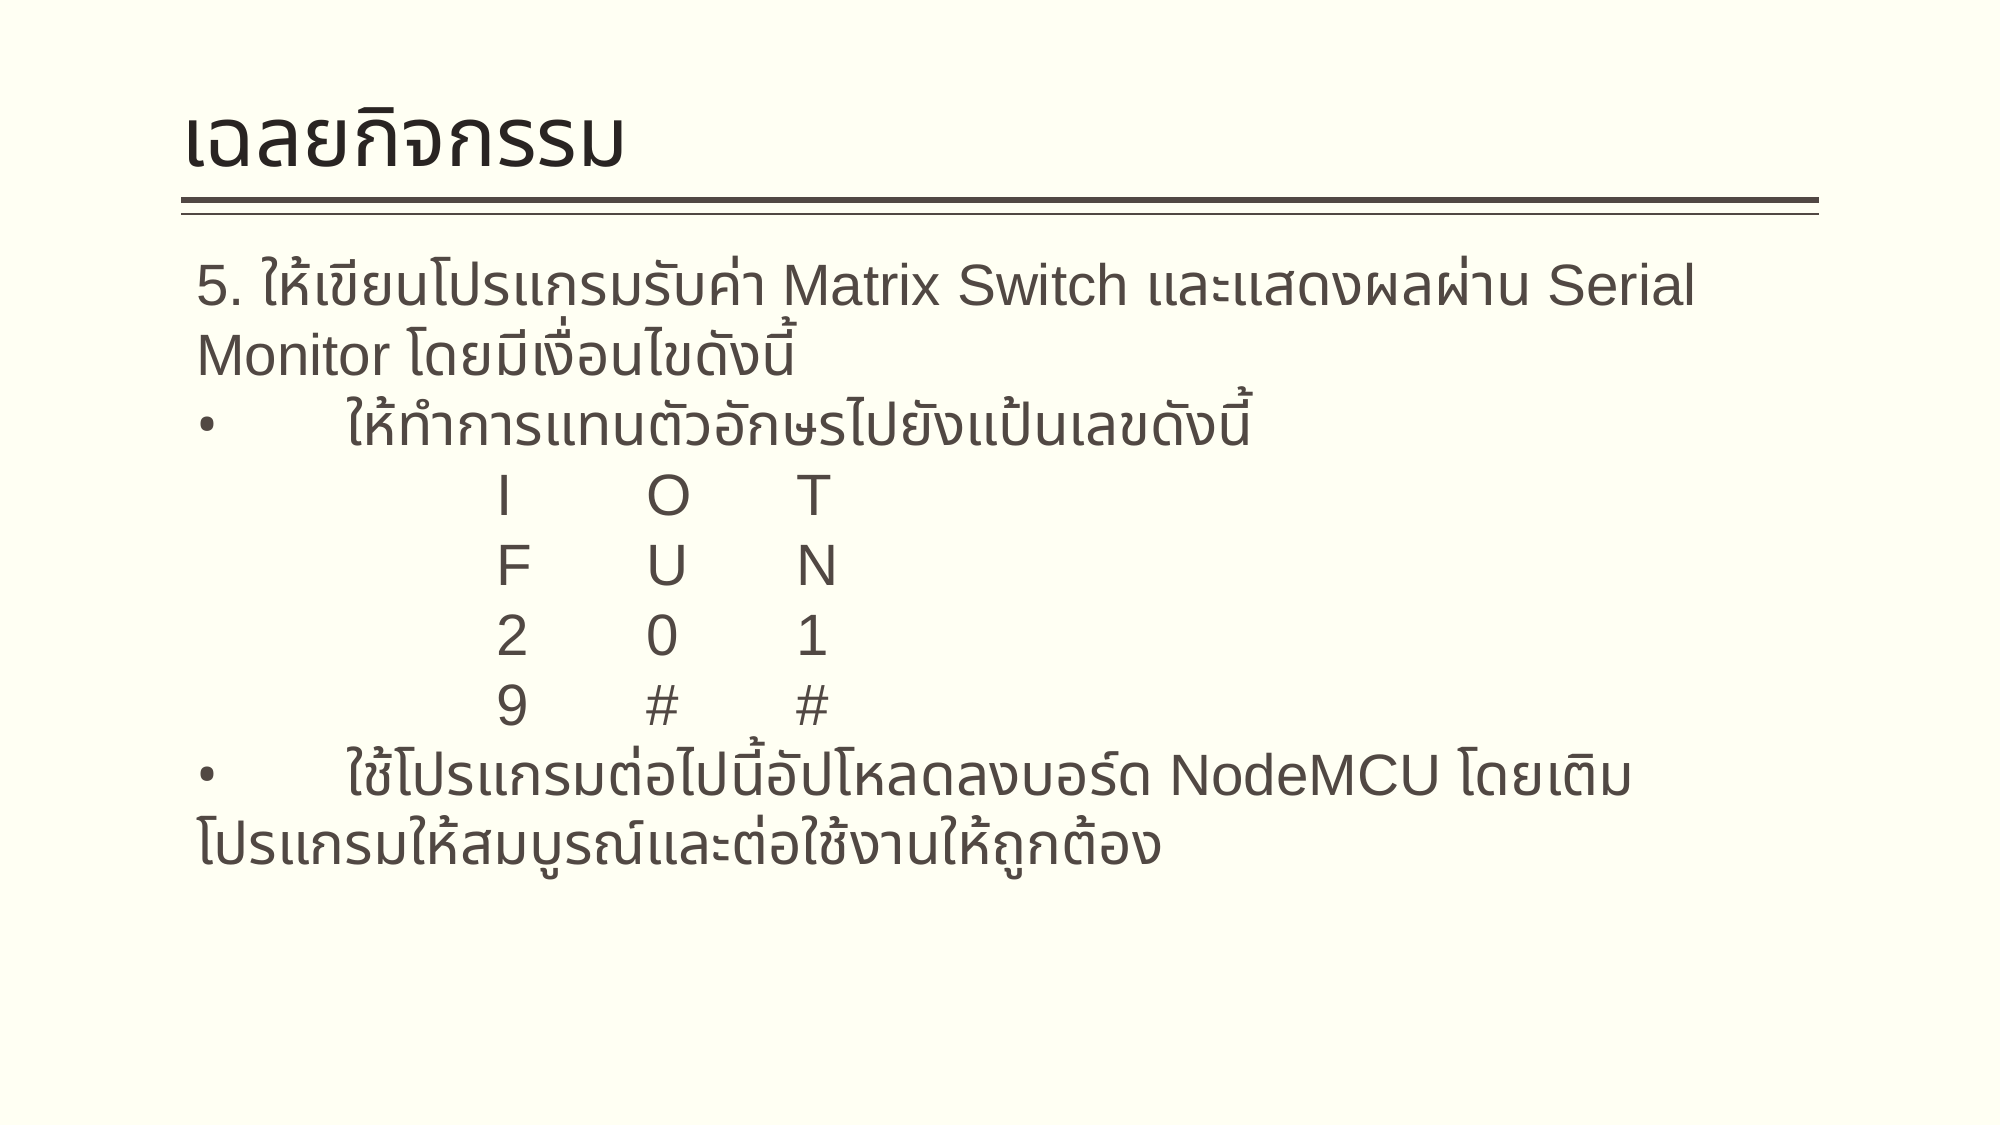

# เฉลยกิจกรรม
5. ให้เขียนโปรแกรมรับค่า Matrix Switch และแสดงผลผ่าน Serial Monitor โดยมีเงื่อนไขดังนี้
•	ให้ทำการแทนตัวอักษรไปยังแป้นเลขดังนี้
		I	O	T
		F	U	N
		2	0	1
		9	#	#
•	ใช้โปรแกรมต่อไปนี้อัปโหลดลงบอร์ด NodeMCU โดยเติมโปรแกรมให้สมบูรณ์และต่อใช้งานให้ถูกต้อง